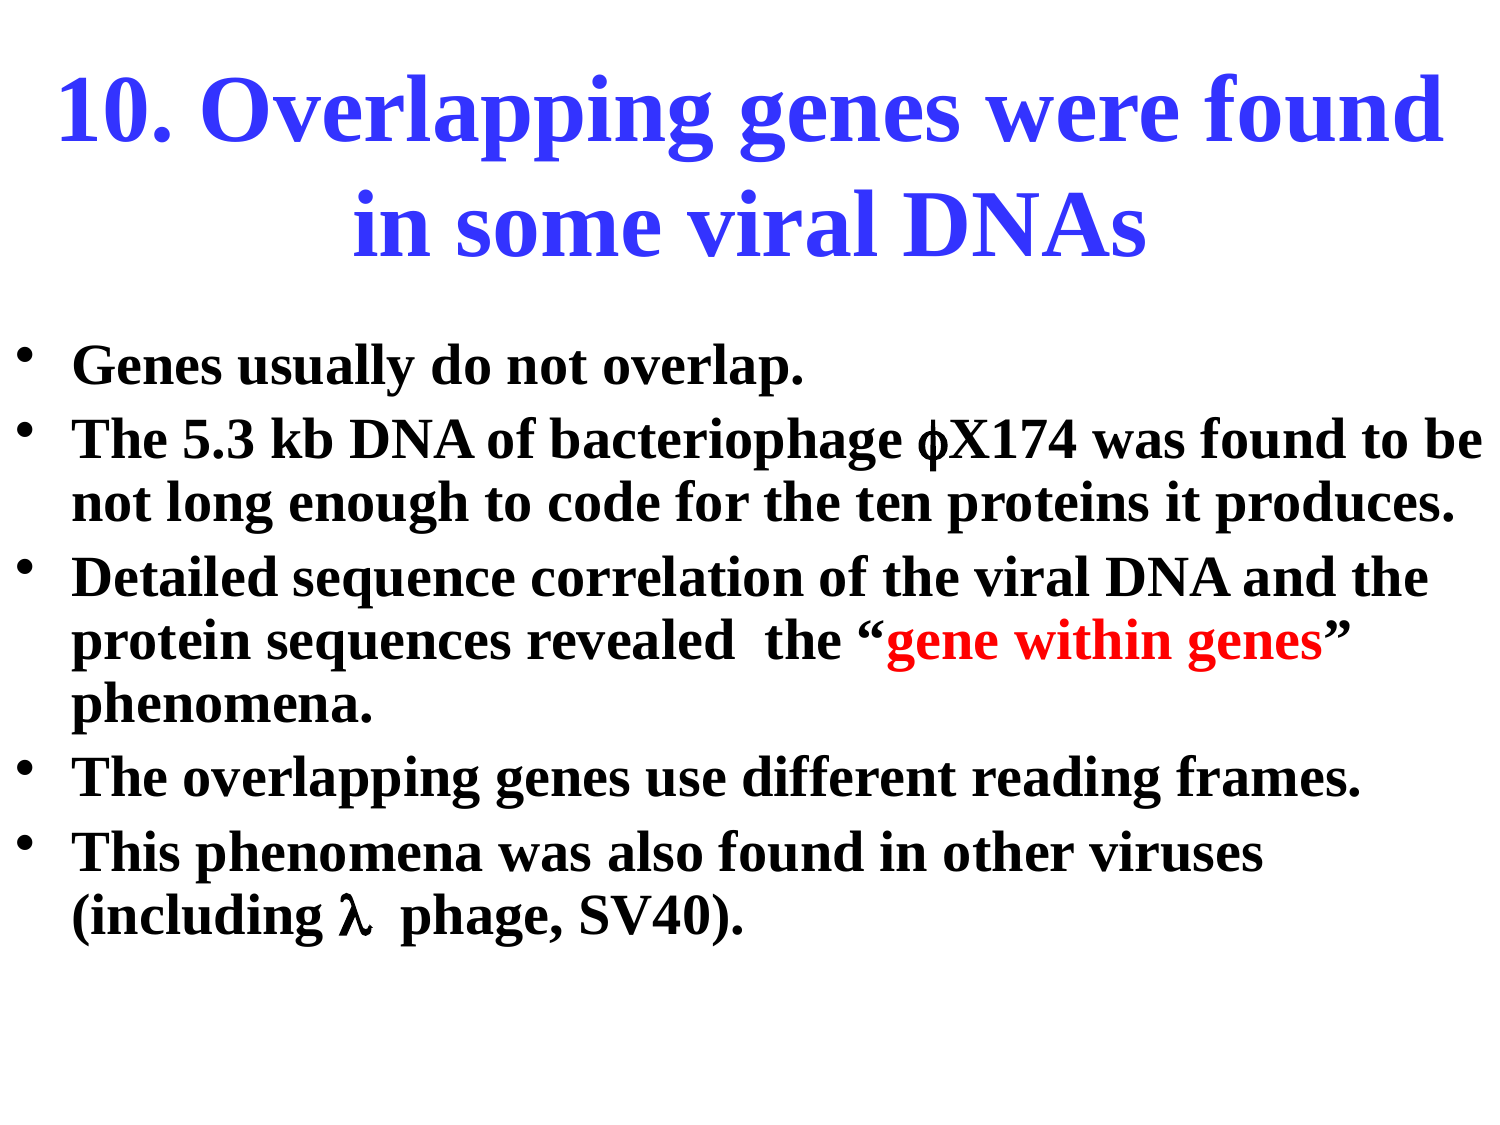

# 10. Overlapping genes were found in some viral DNAs
Genes usually do not overlap.
The 5.3 kb DNA of bacteriophage φX174 was found to be not long enough to code for the ten proteins it produces.
Detailed sequence correlation of the viral DNA and the protein sequences revealed  the “gene within genes” phenomena.
The overlapping genes use different reading frames.
This phenomena was also found in other viruses (including λ phage, SV40).